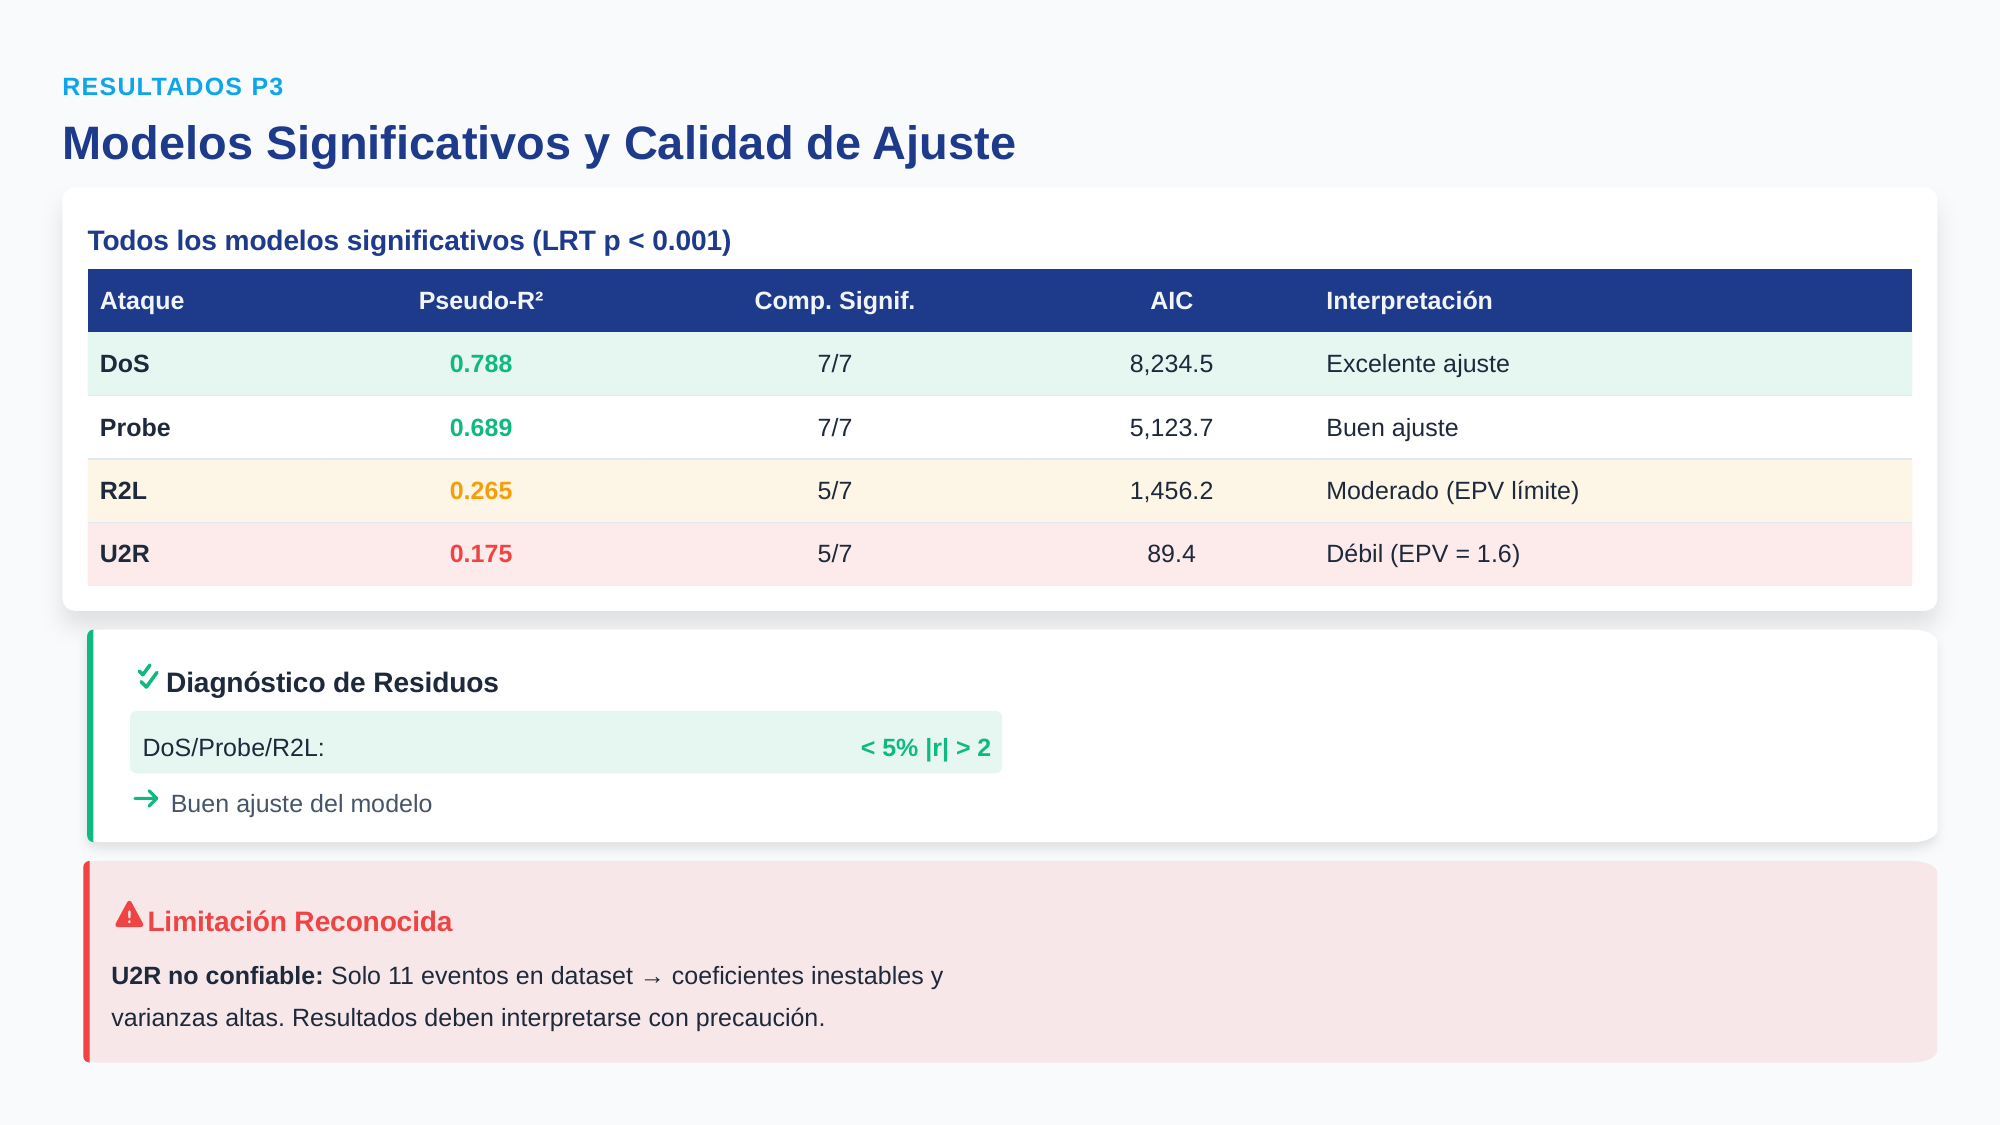

RESULTADOS P3
Modelos Significativos y Calidad de Ajuste

Todos los modelos significativos (LRT p < 0.001)
| Ataque | Pseudo-R² | Comp. Signif. | AIC | Interpretación |
| --- | --- | --- | --- | --- |
| DoS | 0.788 | 7/7 | 8,234.5 | Excelente ajuste |
| Probe | 0.689 | 7/7 | 5,123.7 | Buen ajuste |
| R2L | 0.265 | 5/7 | 1,456.2 | Moderado (EPV límite) |
| U2R | 0.175 | 5/7 | 89.4 | Débil (EPV = 1.6) |

Diagnóstico de Residuos

DoS/Probe/R2L:
< 5% |r| > 2
Buen ajuste del modelo

Limitación Reconocida

U2R no confiable: Solo 11 eventos en dataset → coeficientes inestables y varianzas altas. Resultados deben interpretarse con precaución.